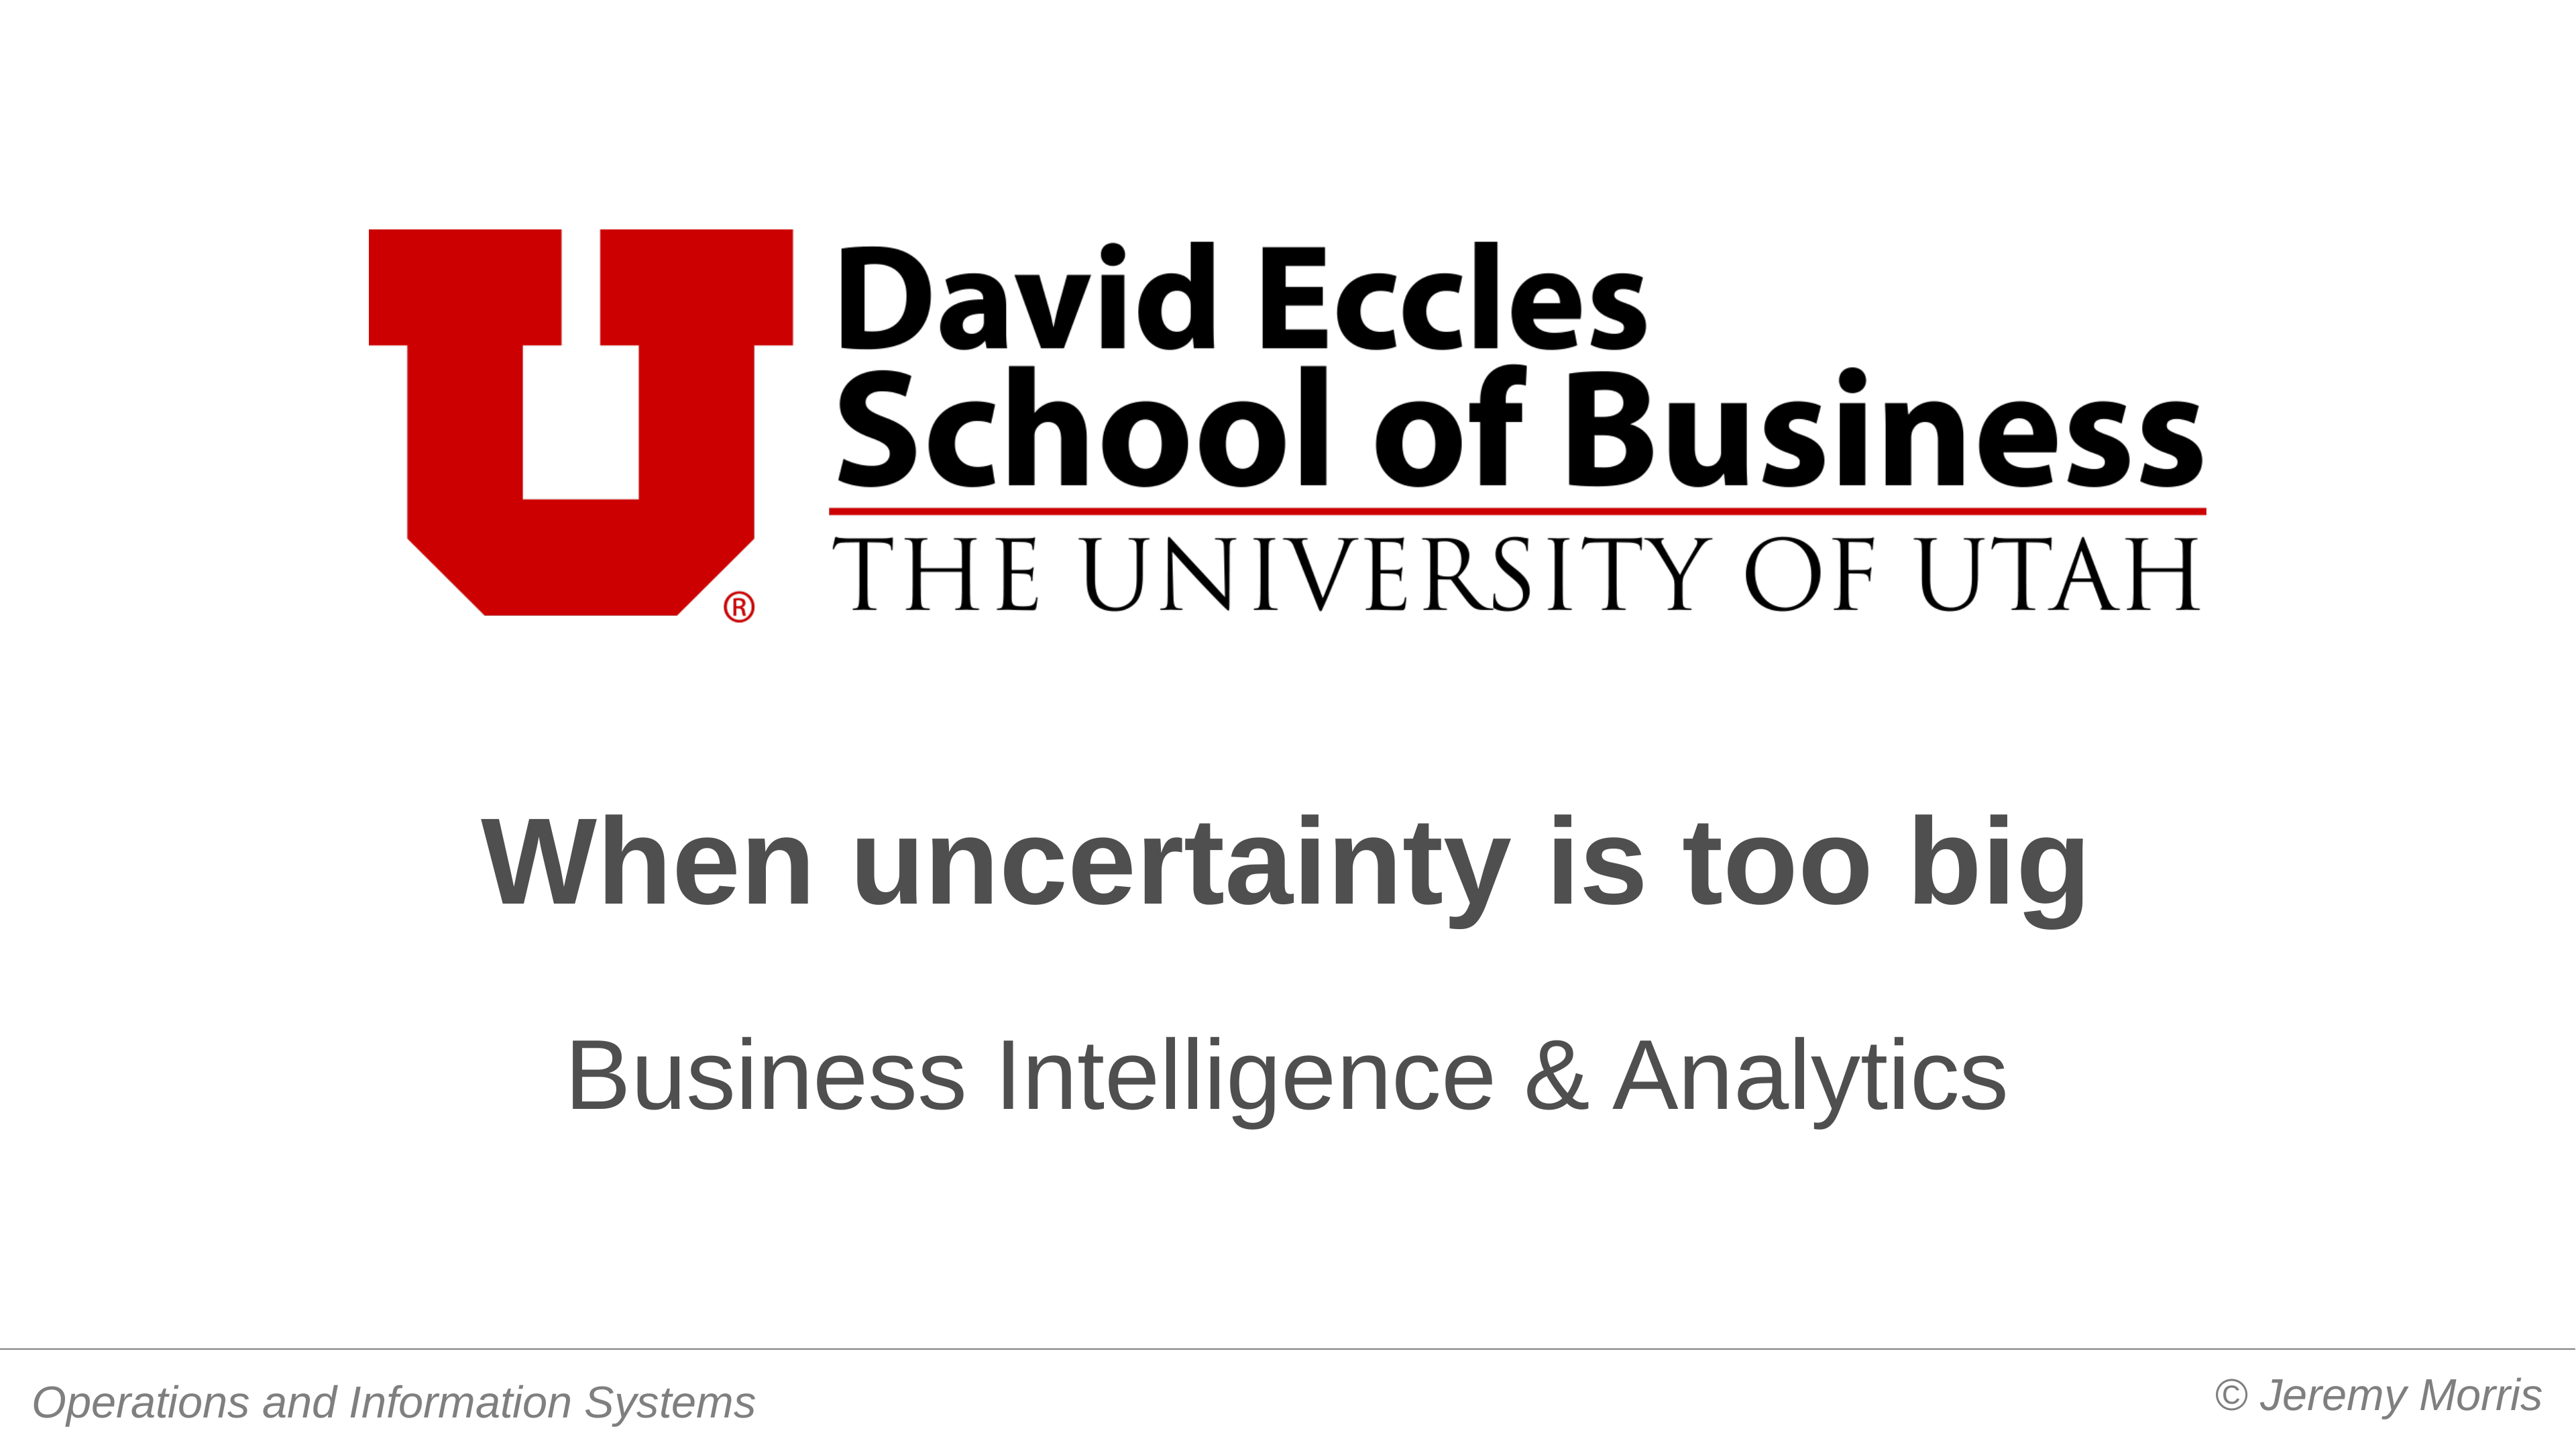

When uncertainty is too big
Business Intelligence & Analytics